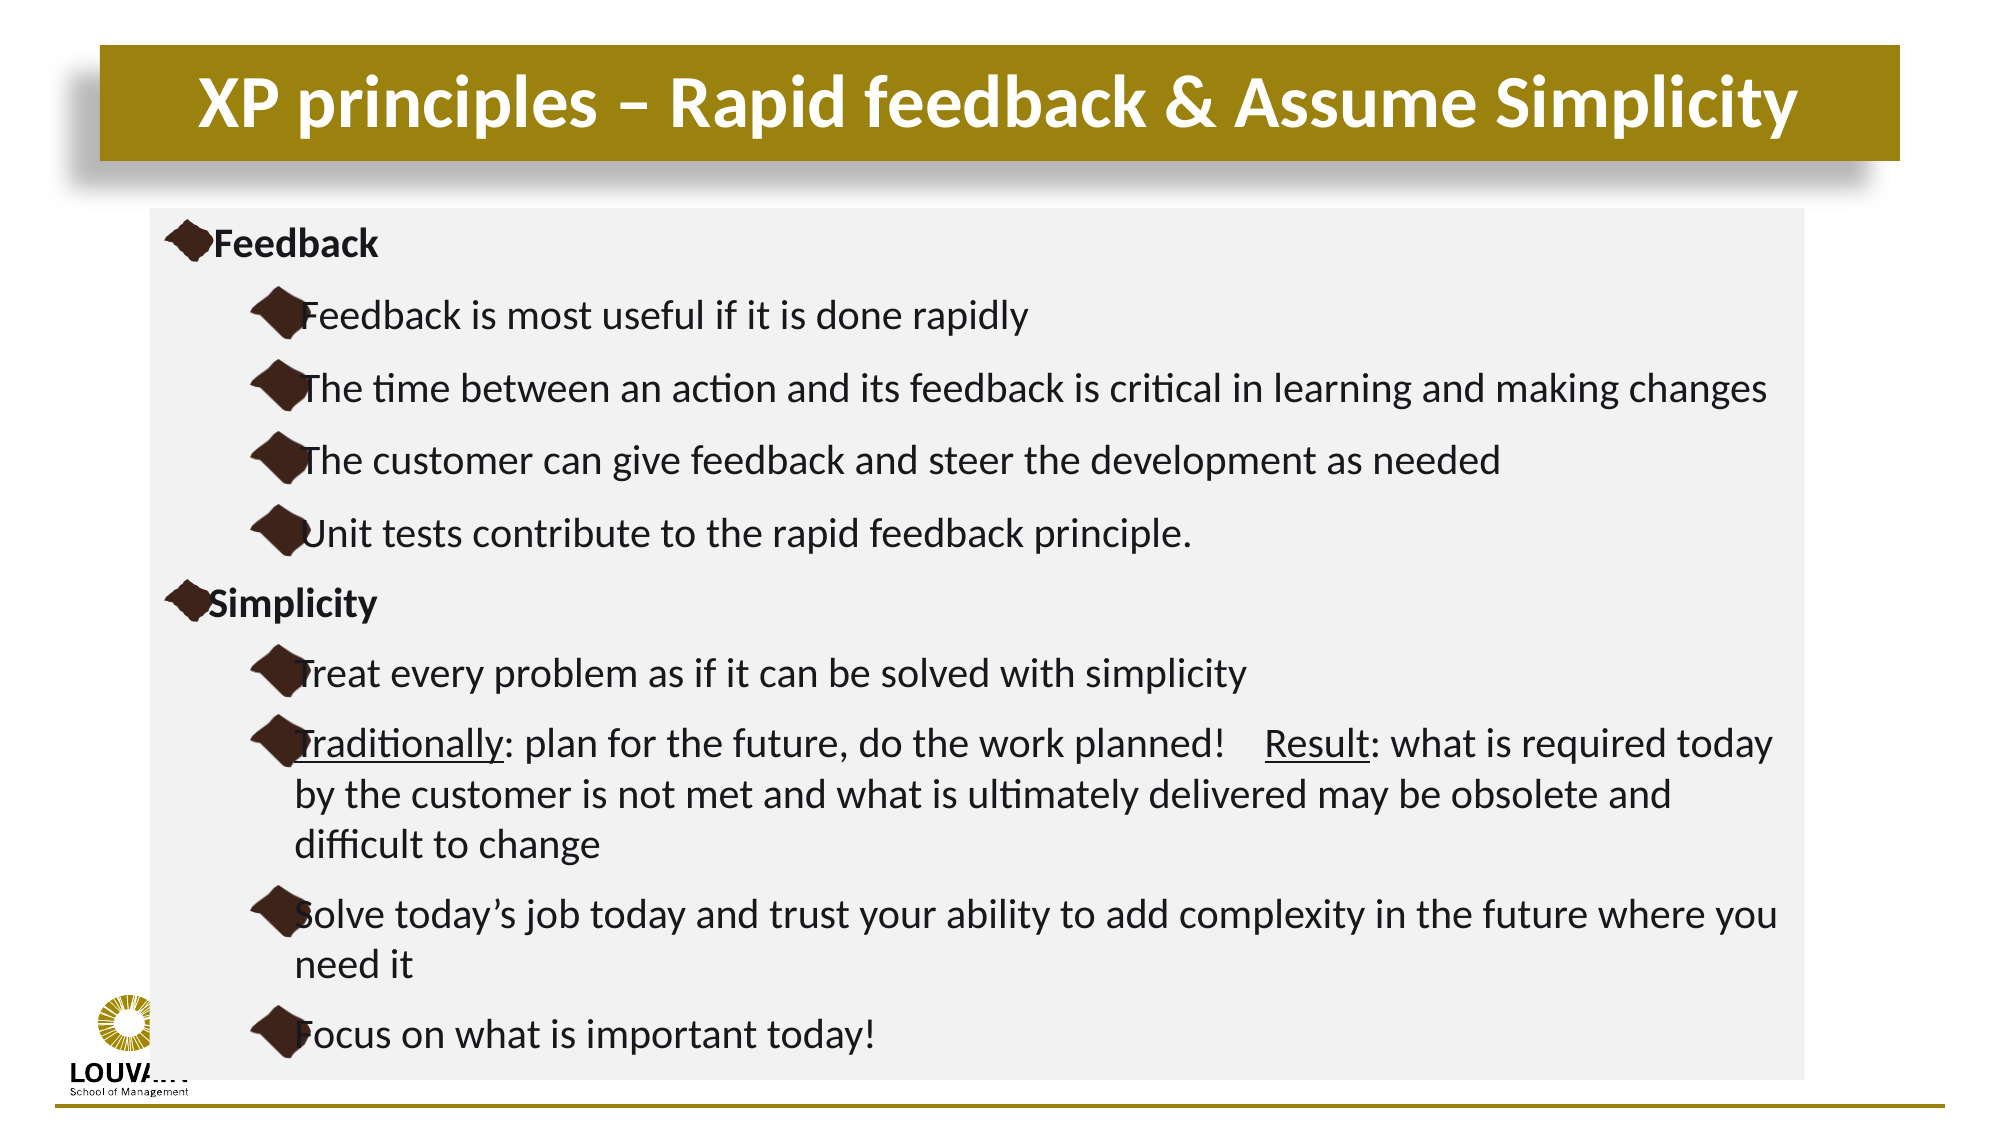

# XP principles – Rapid feedback & Assume Simplicity
Feedback
Feedback is most useful if it is done rapidly
The time between an action and its feedback is critical in learning and making changes
The customer can give feedback and steer the development as needed
Unit tests contribute to the rapid feedback principle.
Simplicity
Treat every problem as if it can be solved with simplicity
Traditionally: plan for the future, do the work planned!    Result: what is required today by the customer is not met and what is ultimately delivered may be obsolete and difficult to change
Solve today’s job today and trust your ability to add complexity in the future where you need it
Focus on what is important today!